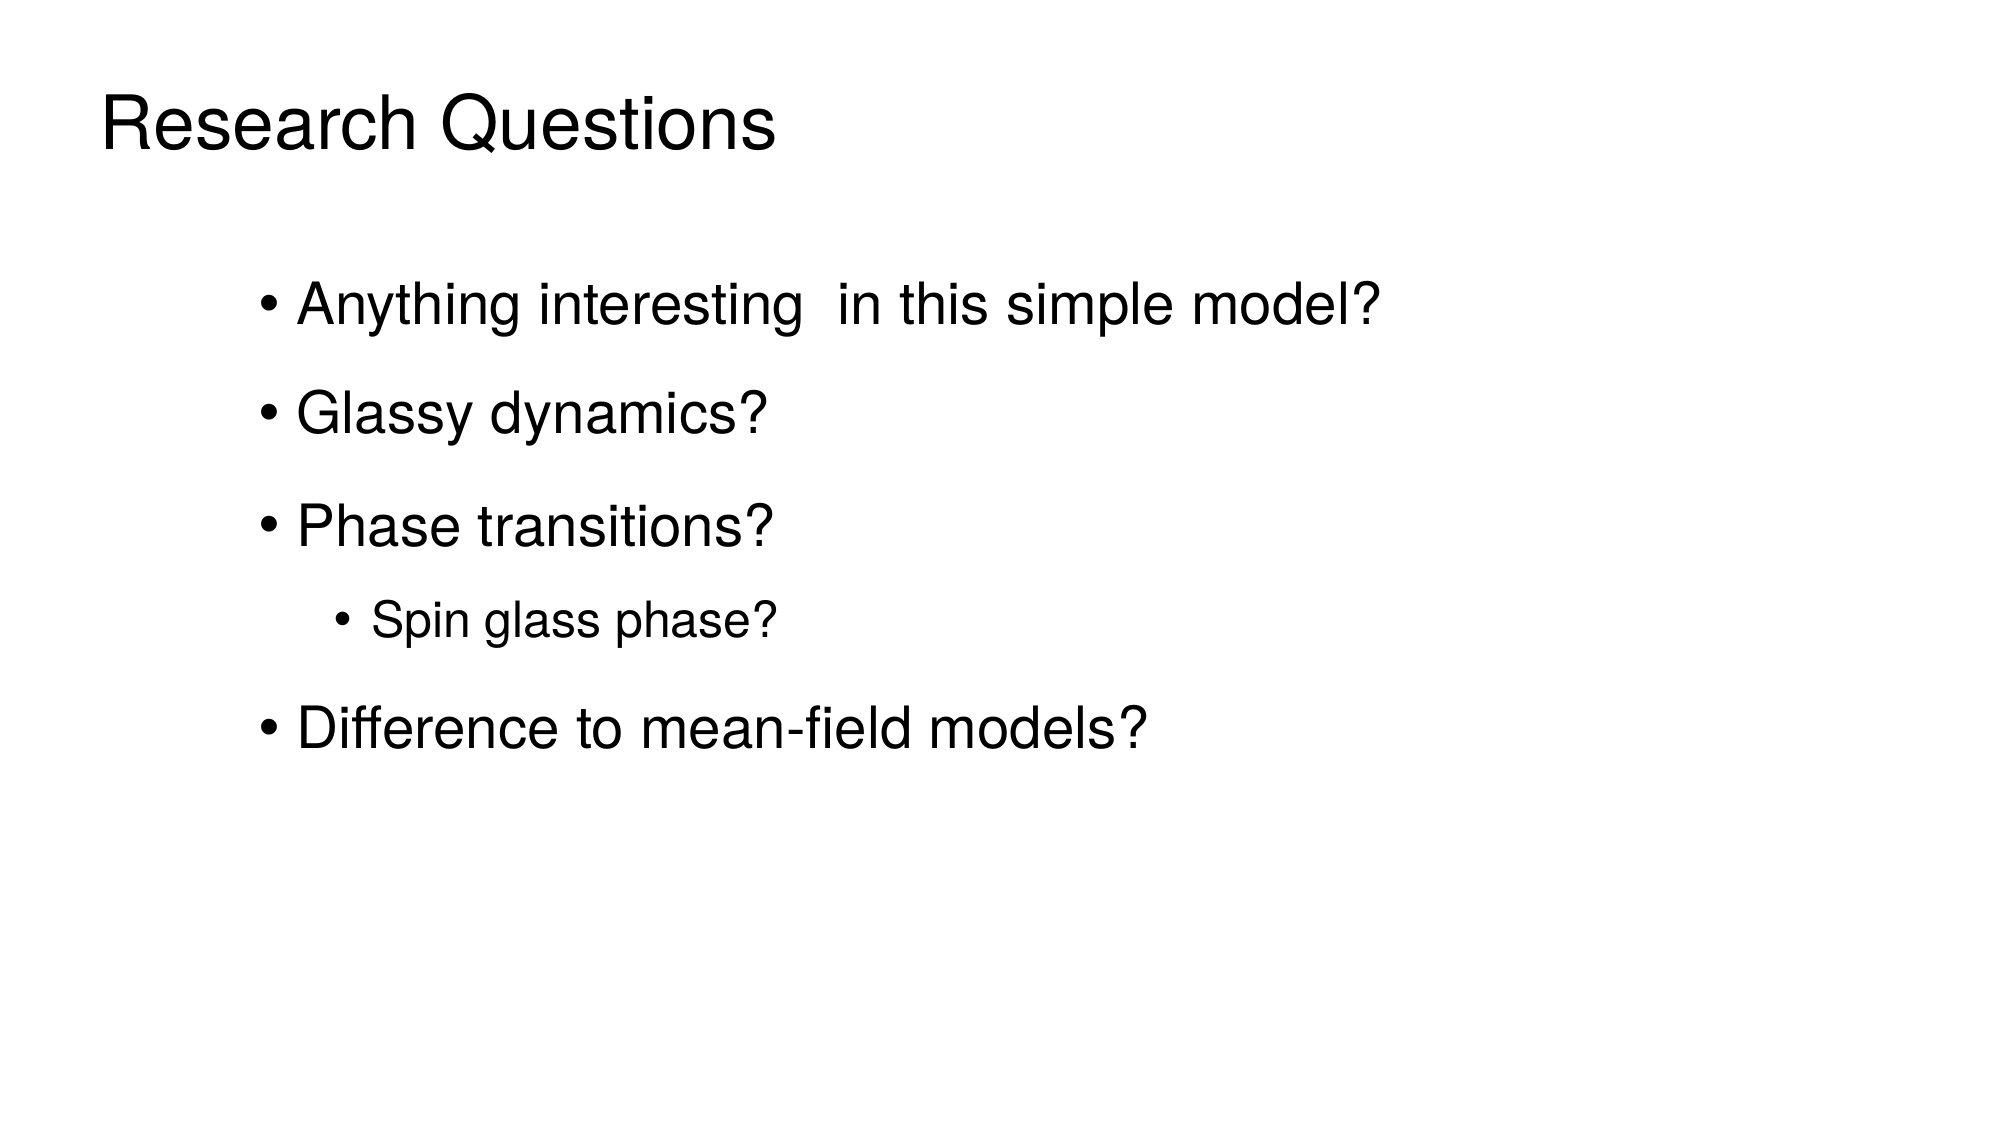

# Research Questions
Anything interesting  in this simple model?
Glassy dynamics?
Phase transitions?
Spin glass phase?
Difference to mean-field models?